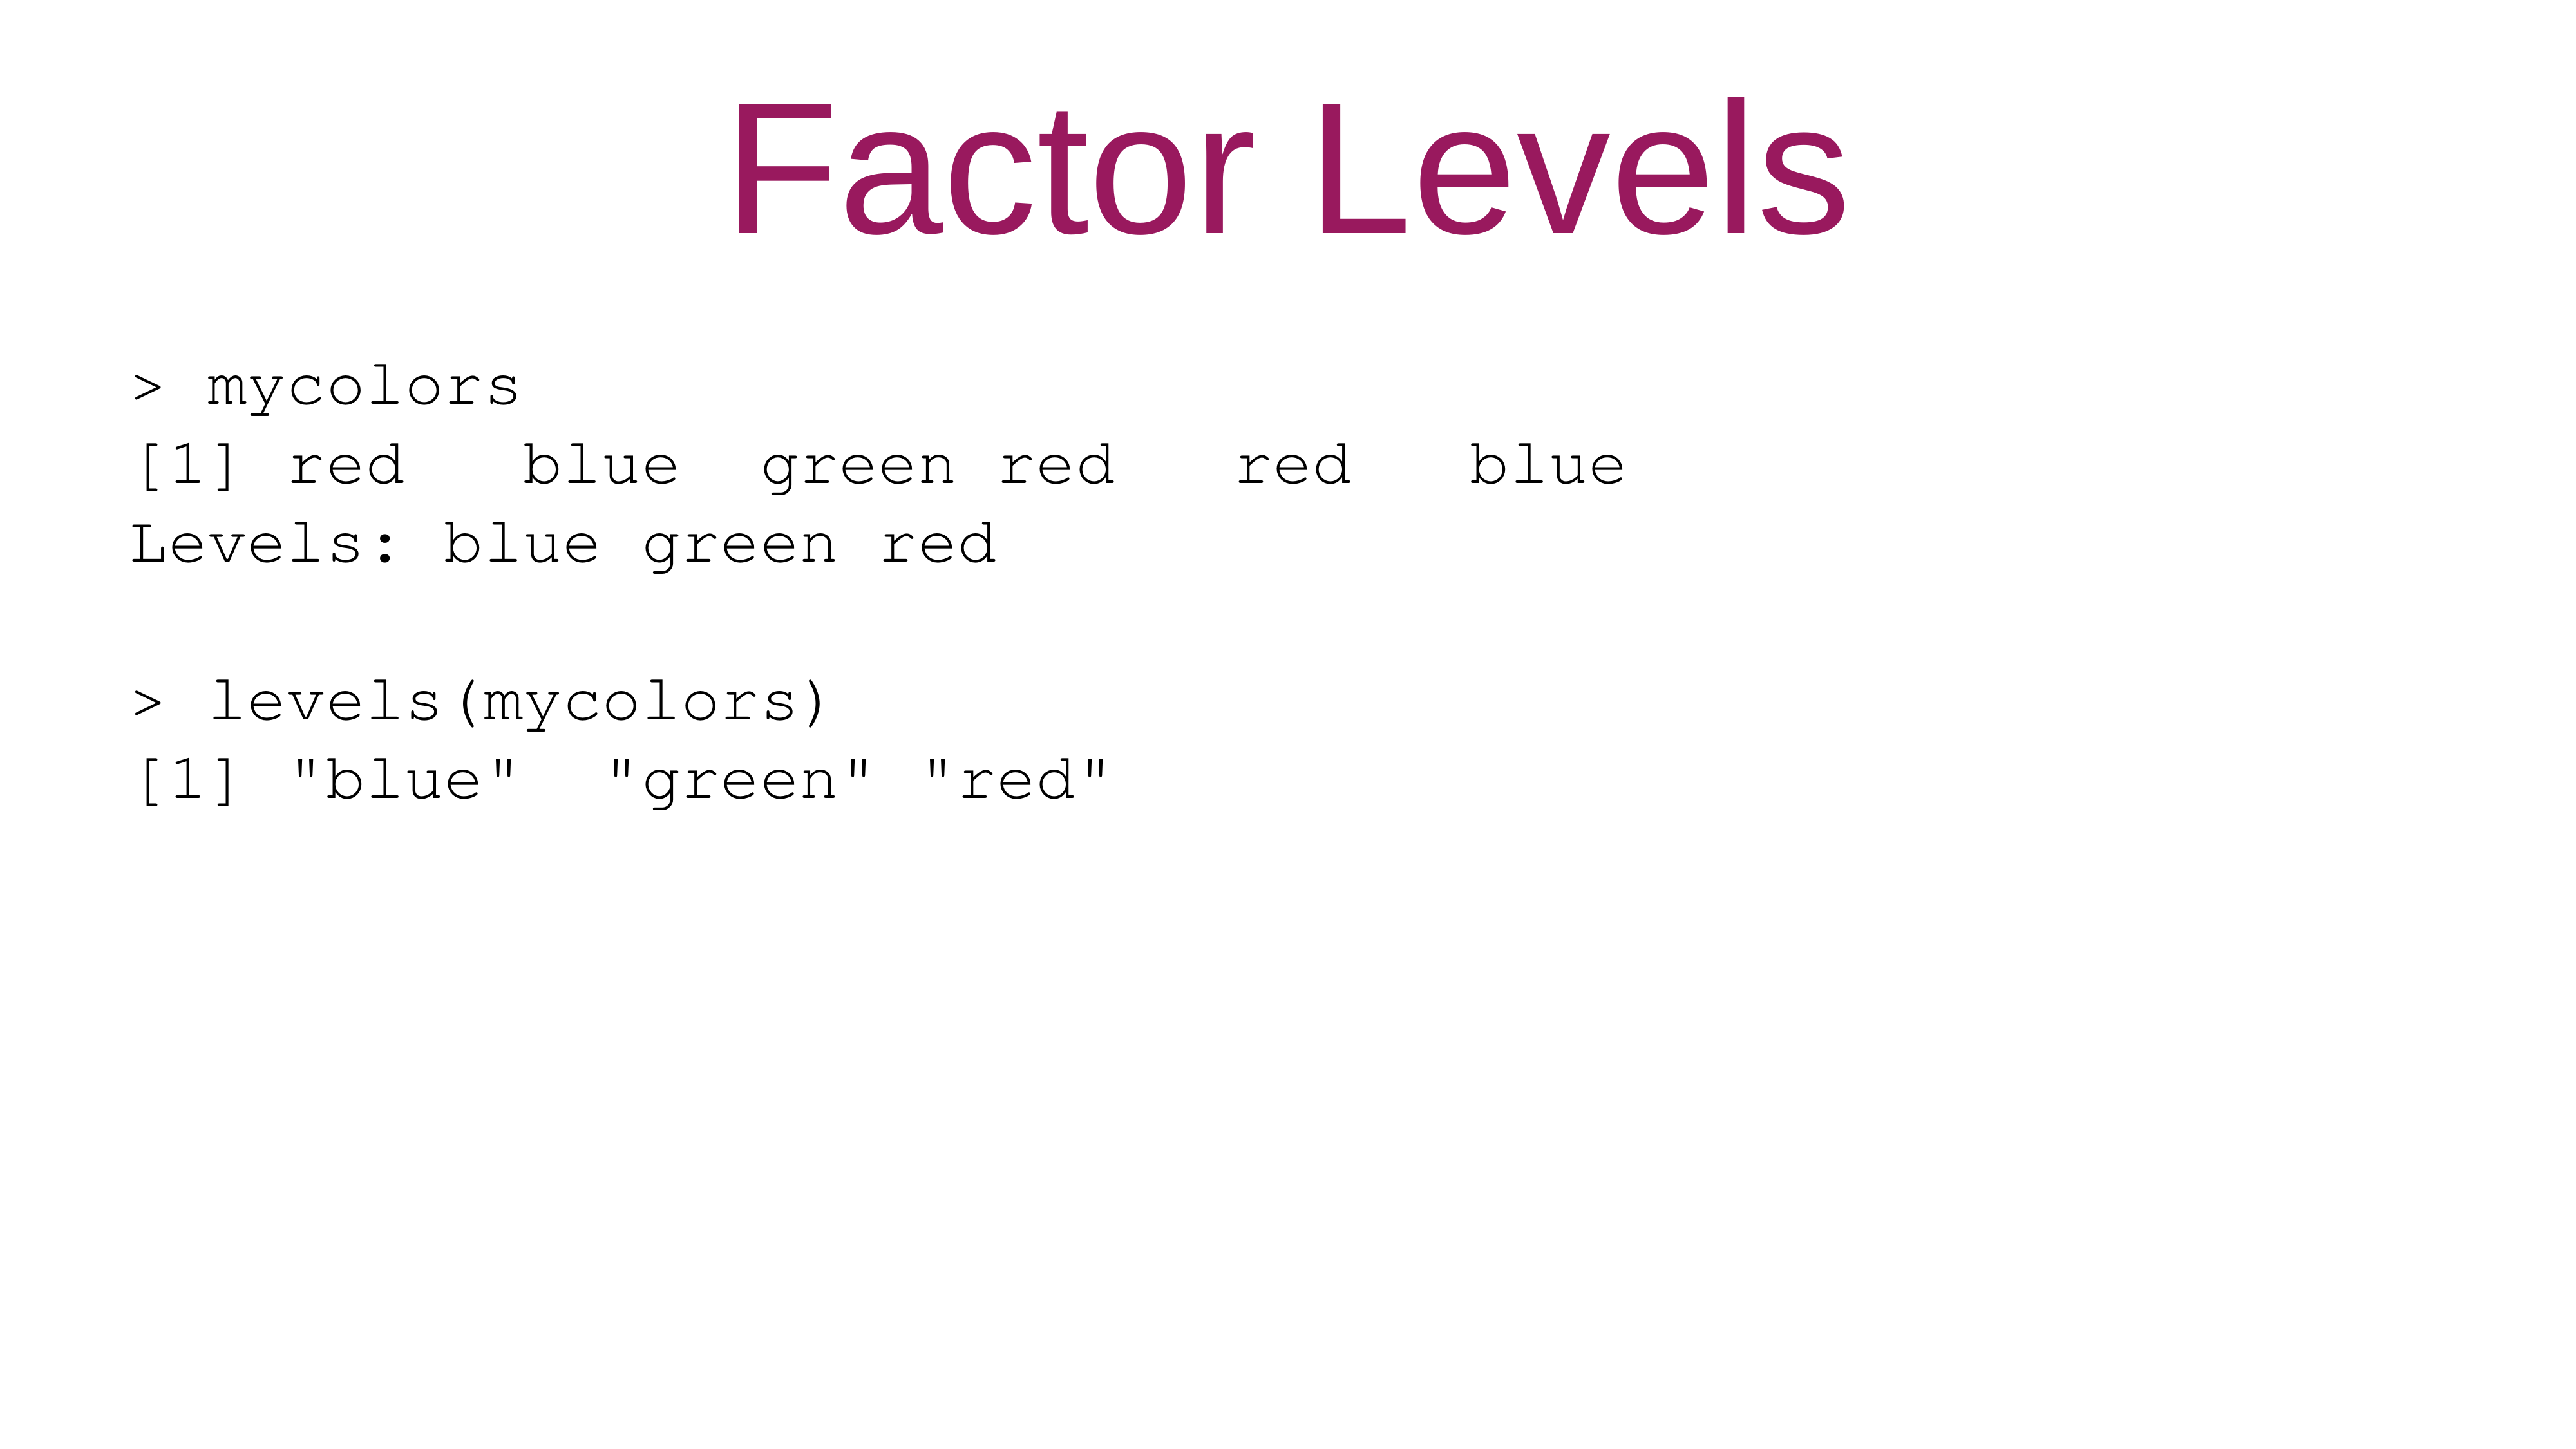

Factor Levels
> mycolors
[1] red   blue  green red   red   blue
Levels: blue green red

> levels(mycolors)
[1] "blue"  "green" "red"